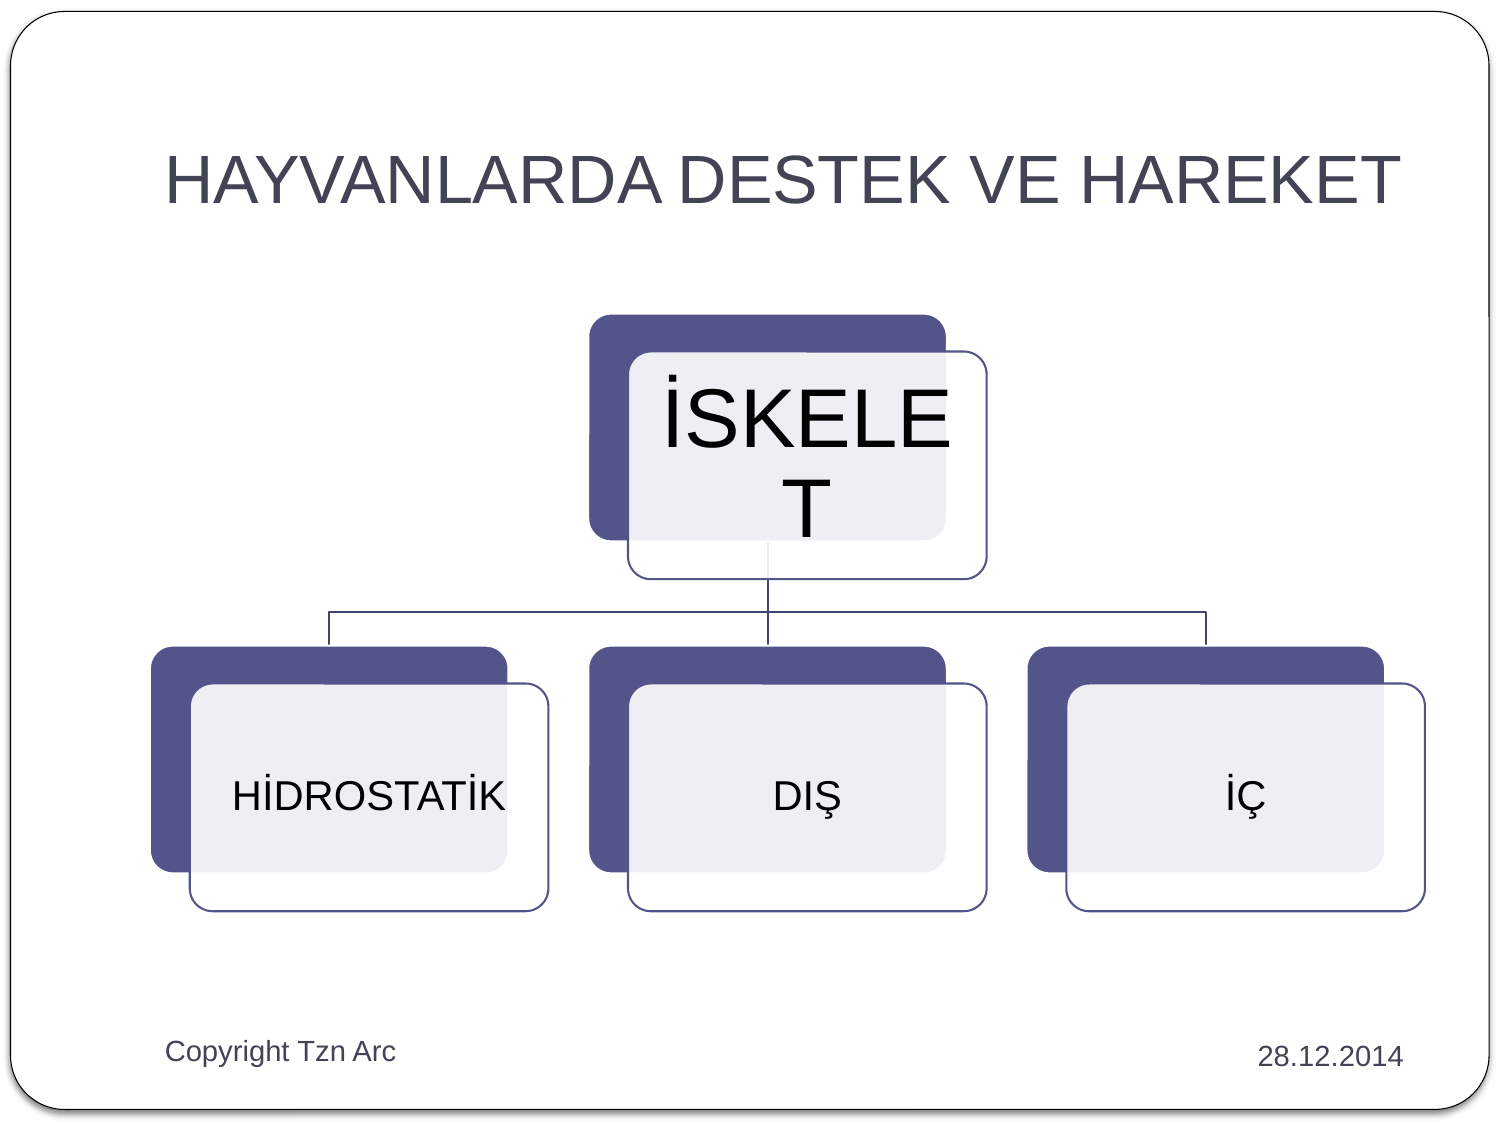

# HAYVANLARDA DESTEK VE HAREKET
İSKELET
HİDROSTATİK
DIŞ
İÇ
Copyright Tzn Arc
28.12.2014